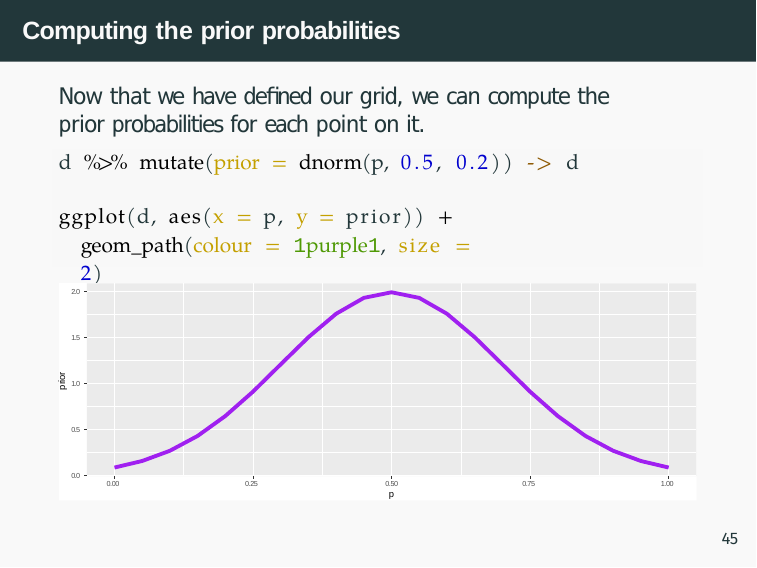

# Computing the prior probabilities
Now that we have defined our grid, we can compute the prior probabilities for each point on it.
d %>% mutate(prior = dnorm(p, 0.5, 0.2)) -> d

ggplot(d, aes(x = p, y = prior)) + geom_path(colour = 1purple1, size = 2)

2.0

1.5
prior
1.0
0.5
0.0
0.00
0.25
0.50
p
0.75
1.00
45